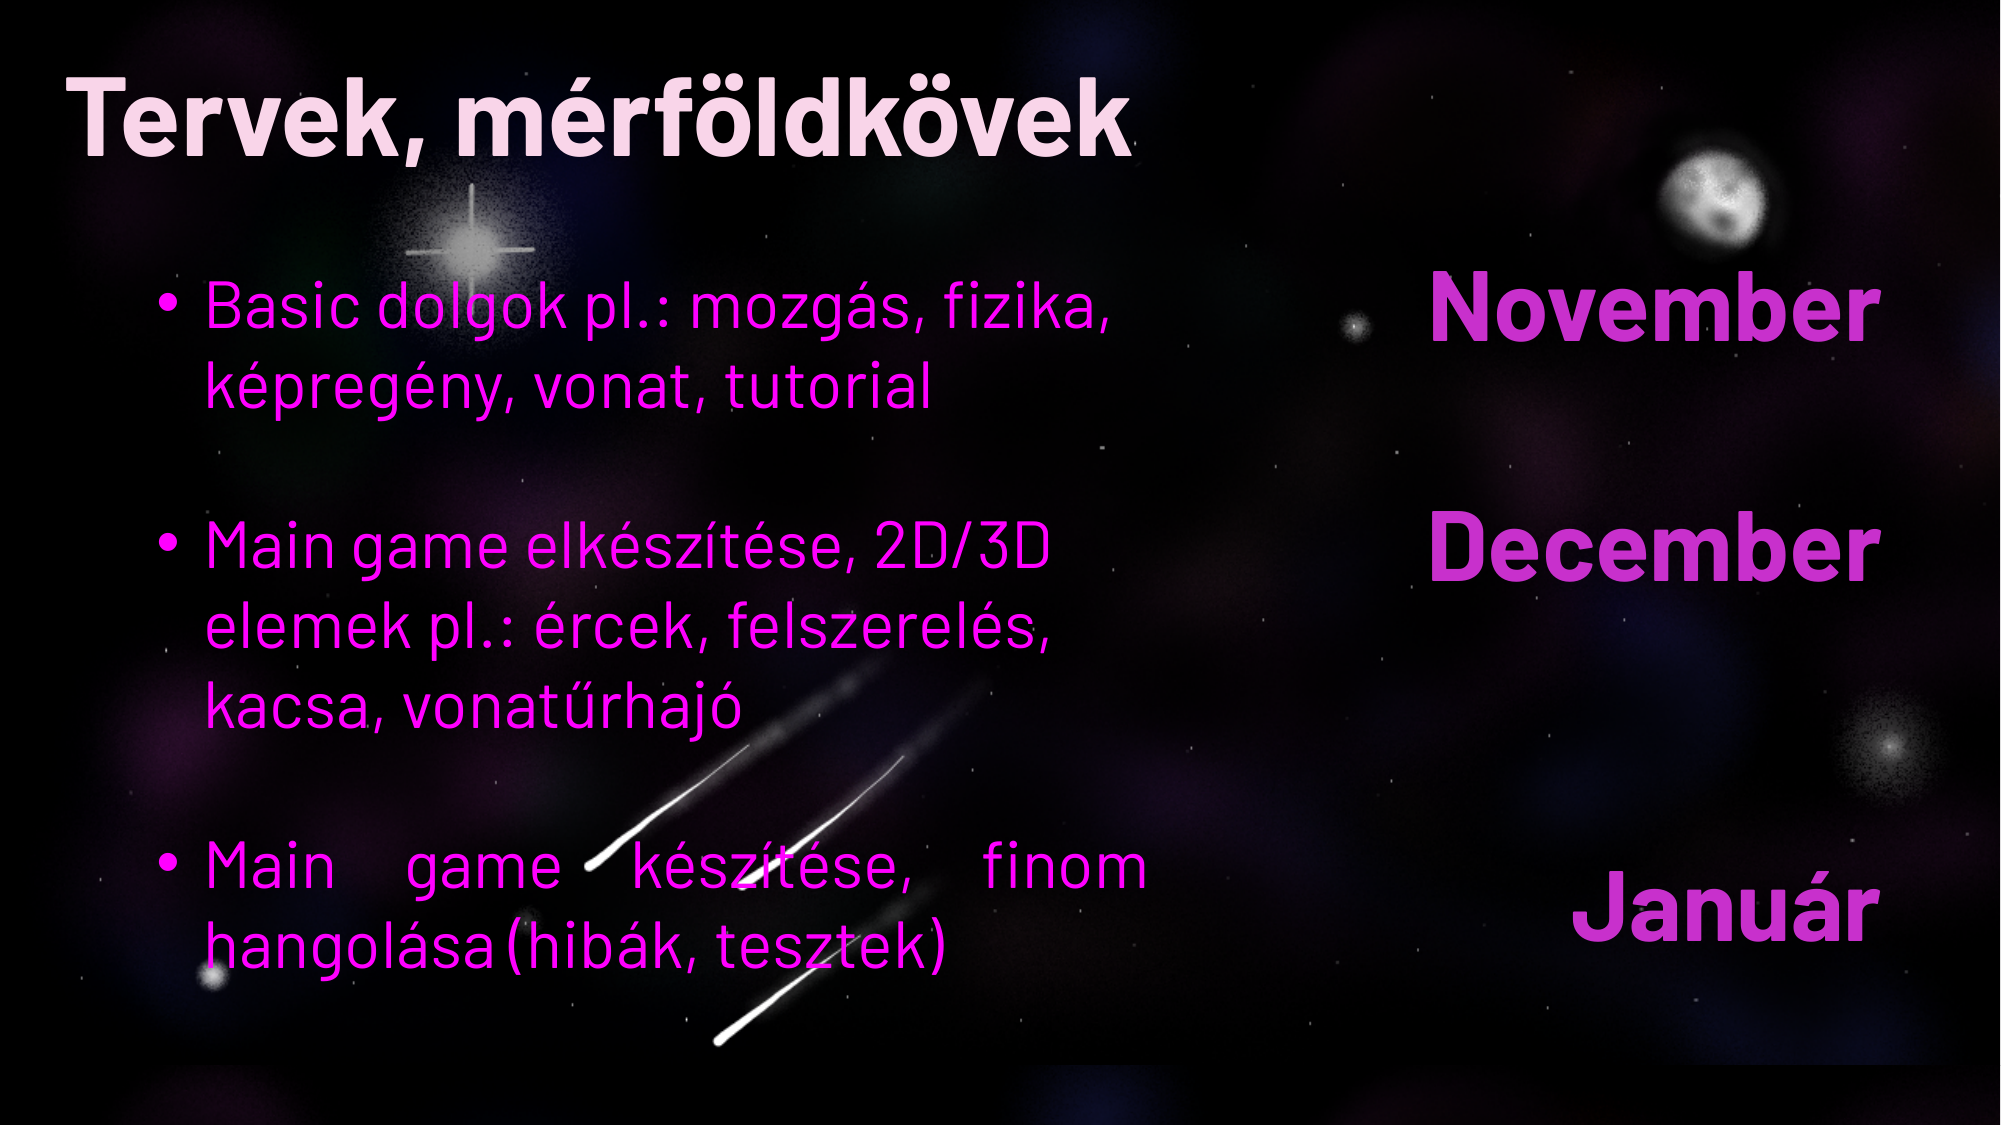

Tervek, mérföldkövek
November

December

Január
Basic dolgok pl.: mozgás, fizika, képregény, vonat, tutorial
Main game elkészítése, 2D/3D elemek pl.: ércek, felszerelés, kacsa, vonatűrhajó
Main game készítése, finom hangolása (hibák, tesztek)